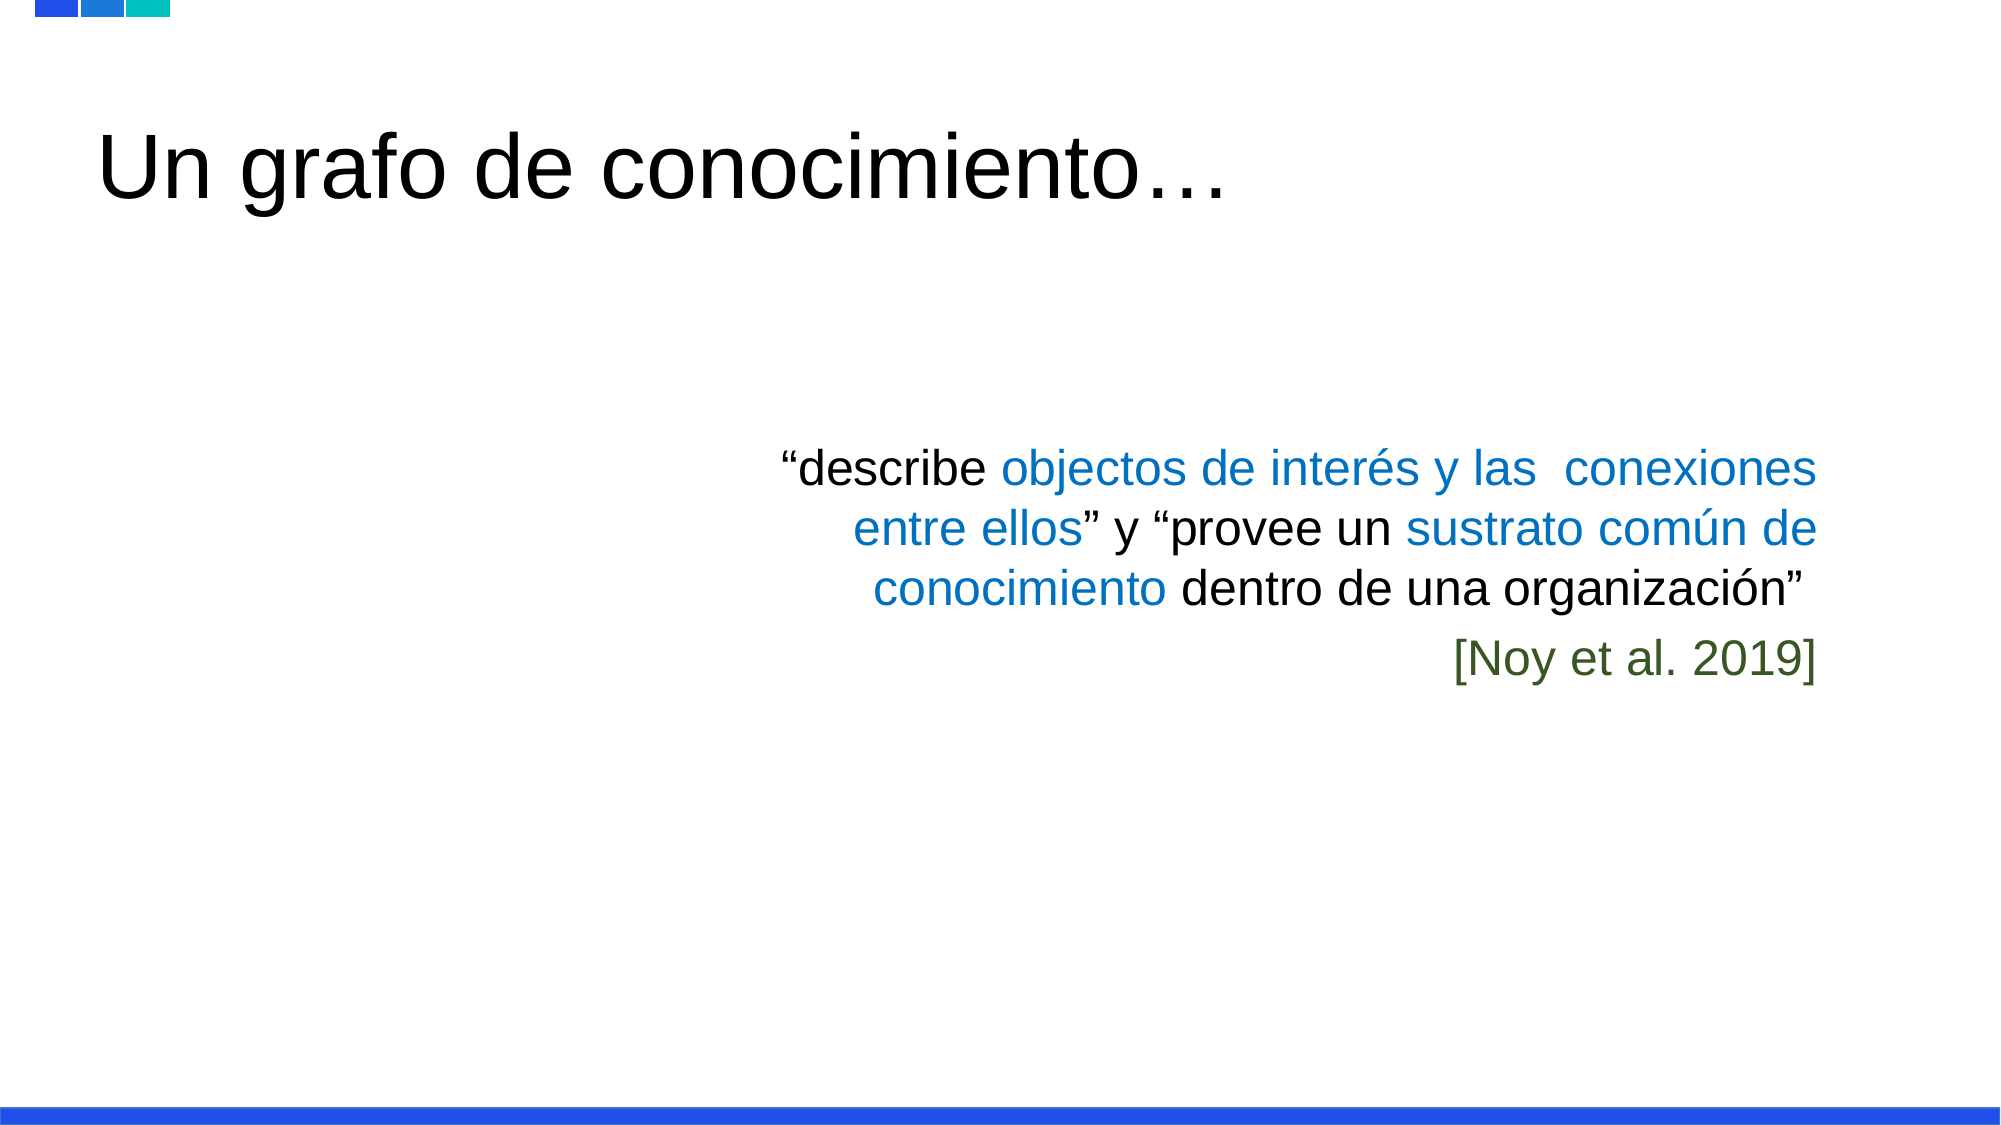

# Un grafo de conocimiento…
“describe objectos de interés y las  conexiones entre ellos” y “provee un sustrato común de conocimiento dentro de una organización”
[Noy et al. 2019]